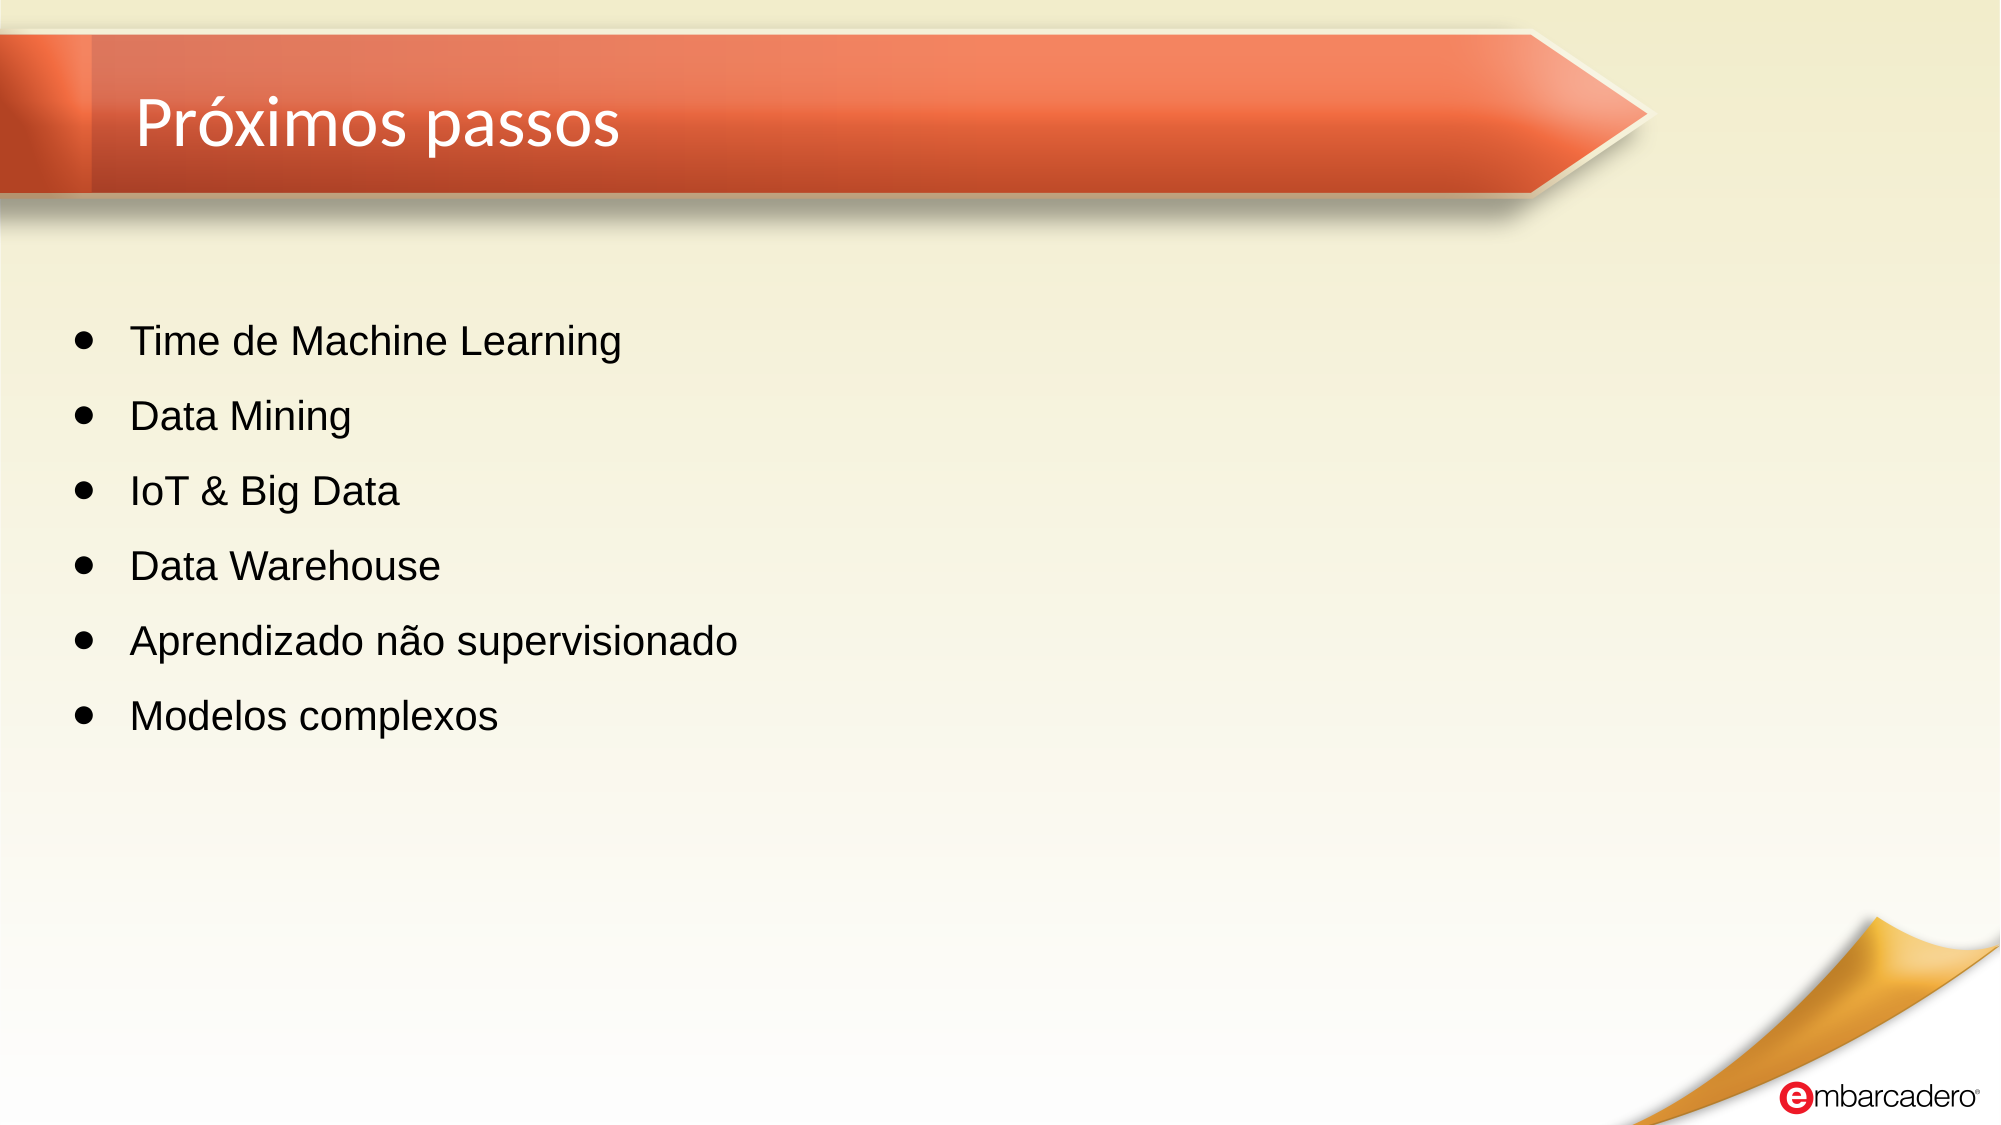

# Próximos passos
Time de Machine Learning
Data Mining
IoT & Big Data
Data Warehouse
Aprendizado não supervisionado
Modelos complexos